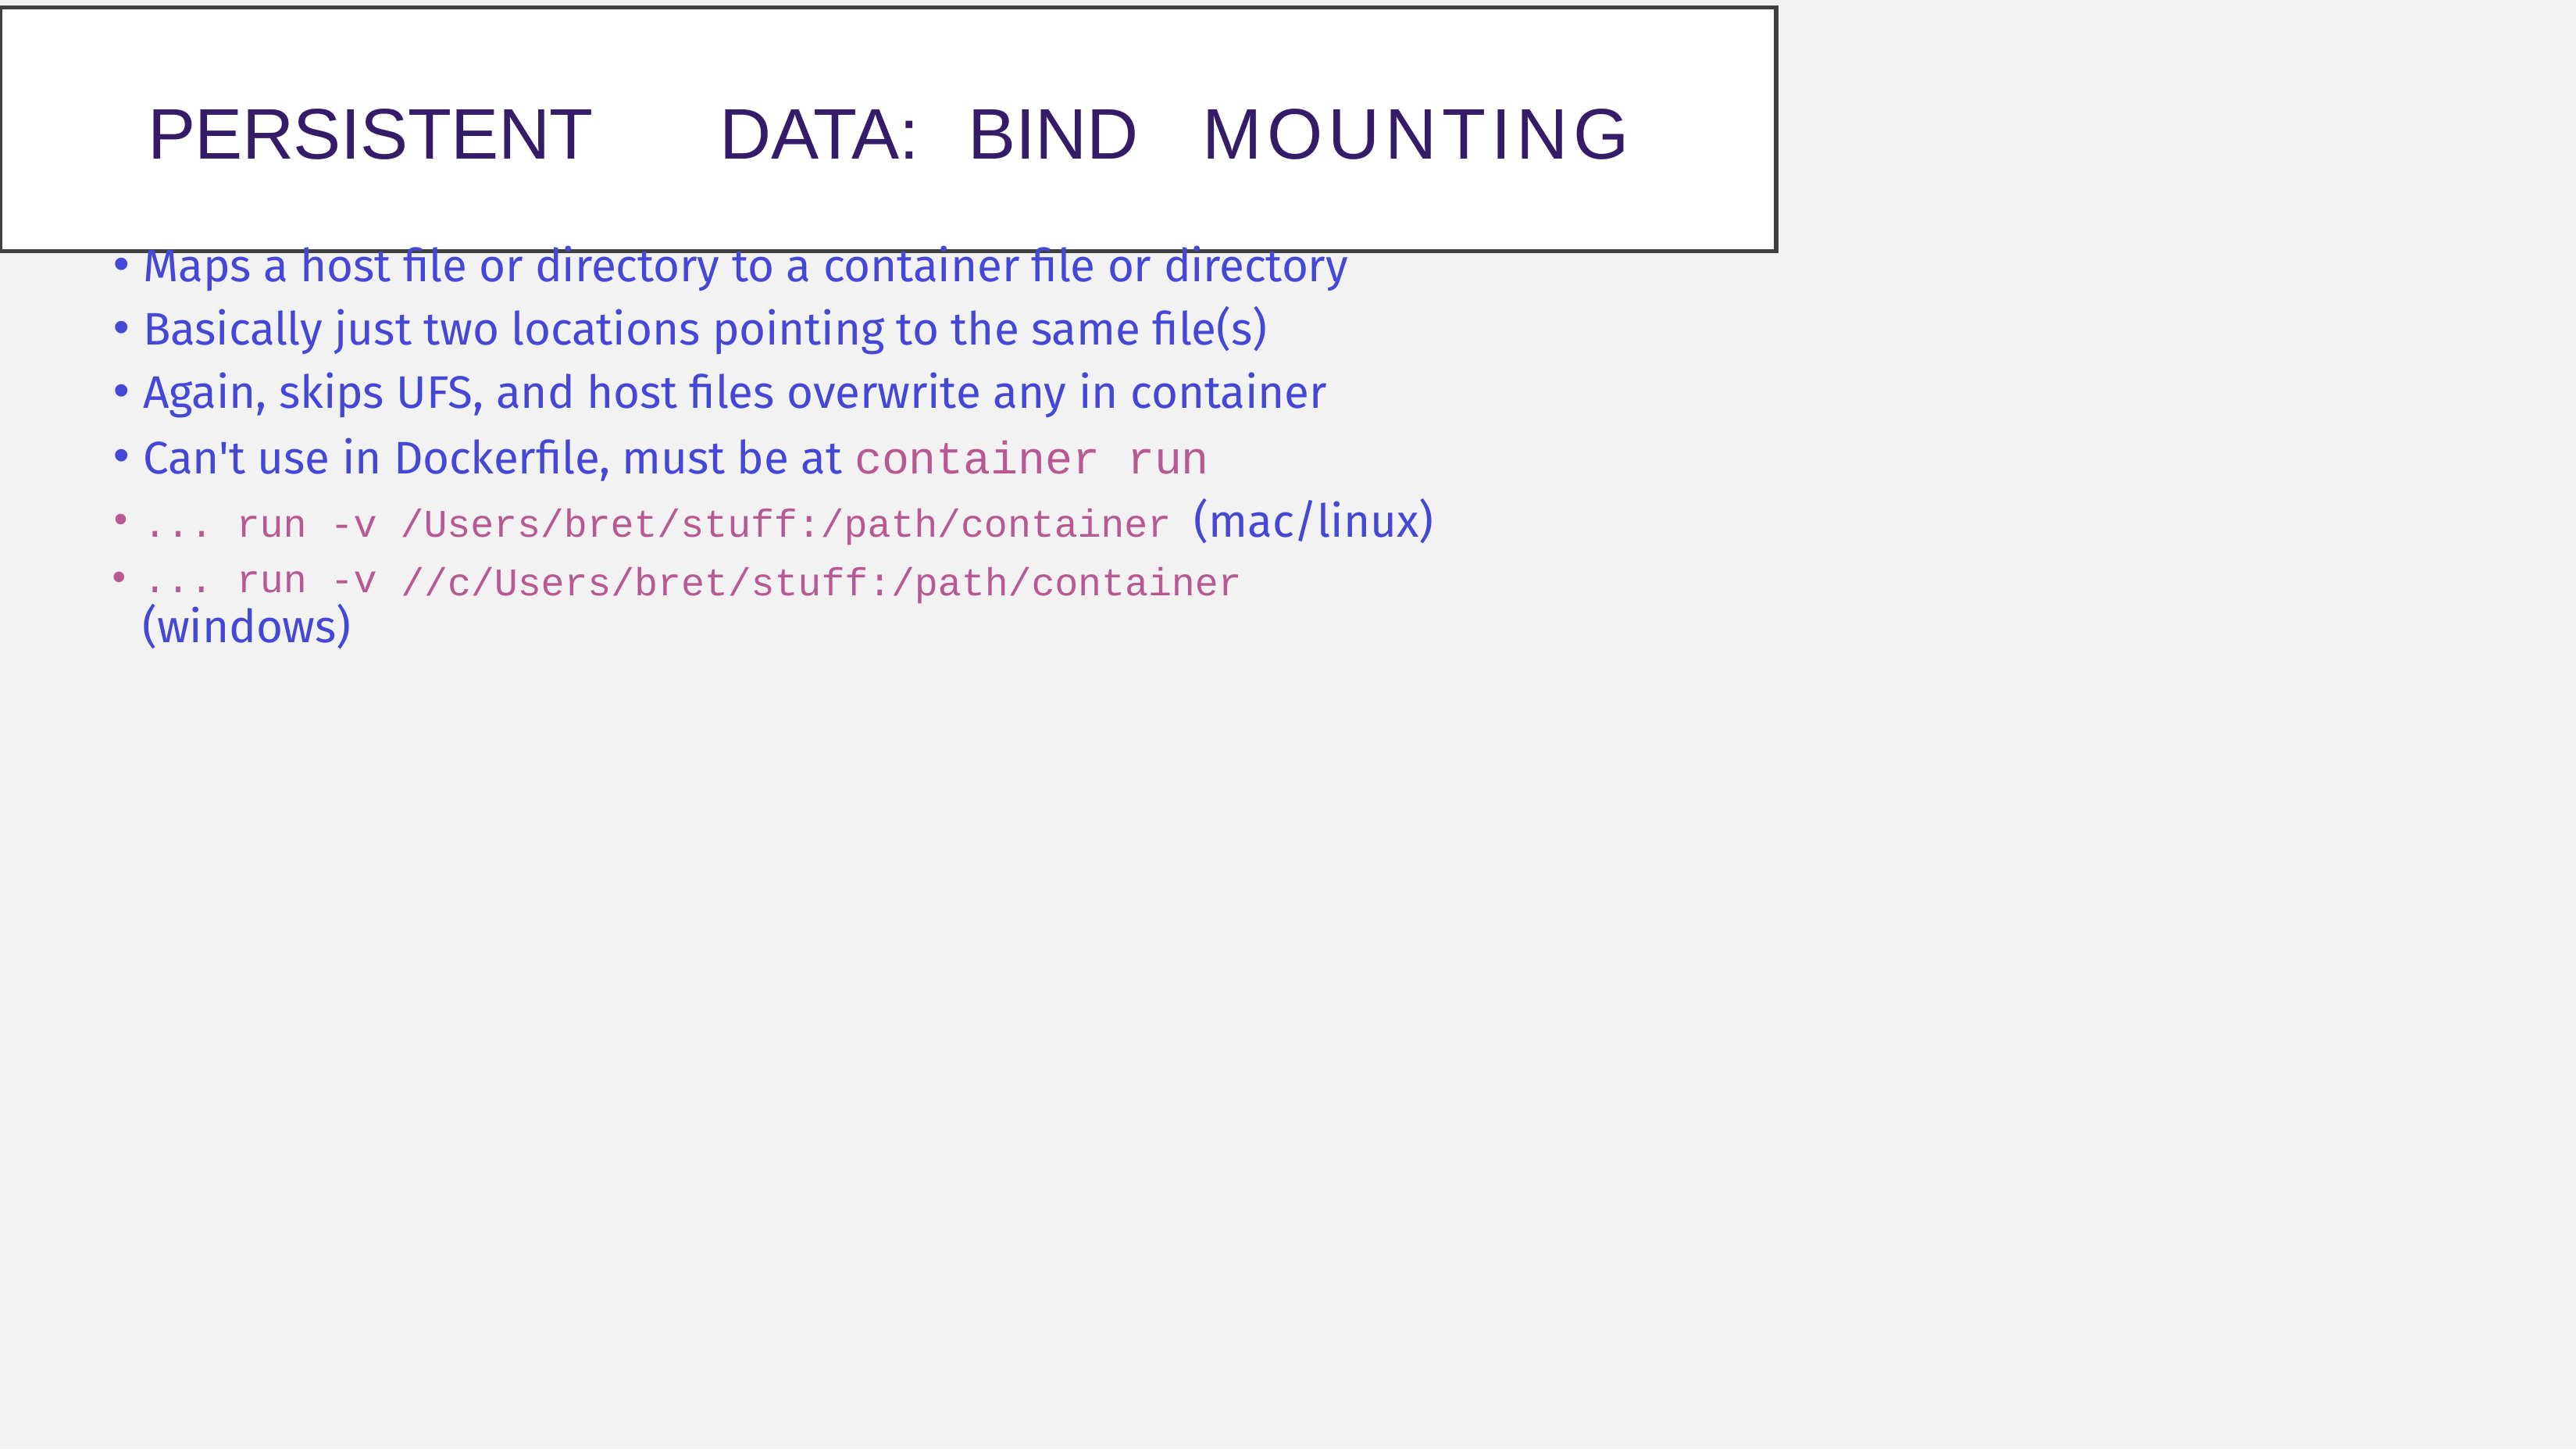

Persistent	Data:	Bind	Mounting
Maps a host file or directory to a container file or directory
Basically just two locations pointing to the same file(s)
Again, skips UFS, and host files overwrite any in container
Can't use in Dockerfile, must be at container run
... run -v /Users/bret/stuff:/path/container (mac/linux)
//c/Users/bret/stuff:/path/container
... run -v
(windows)